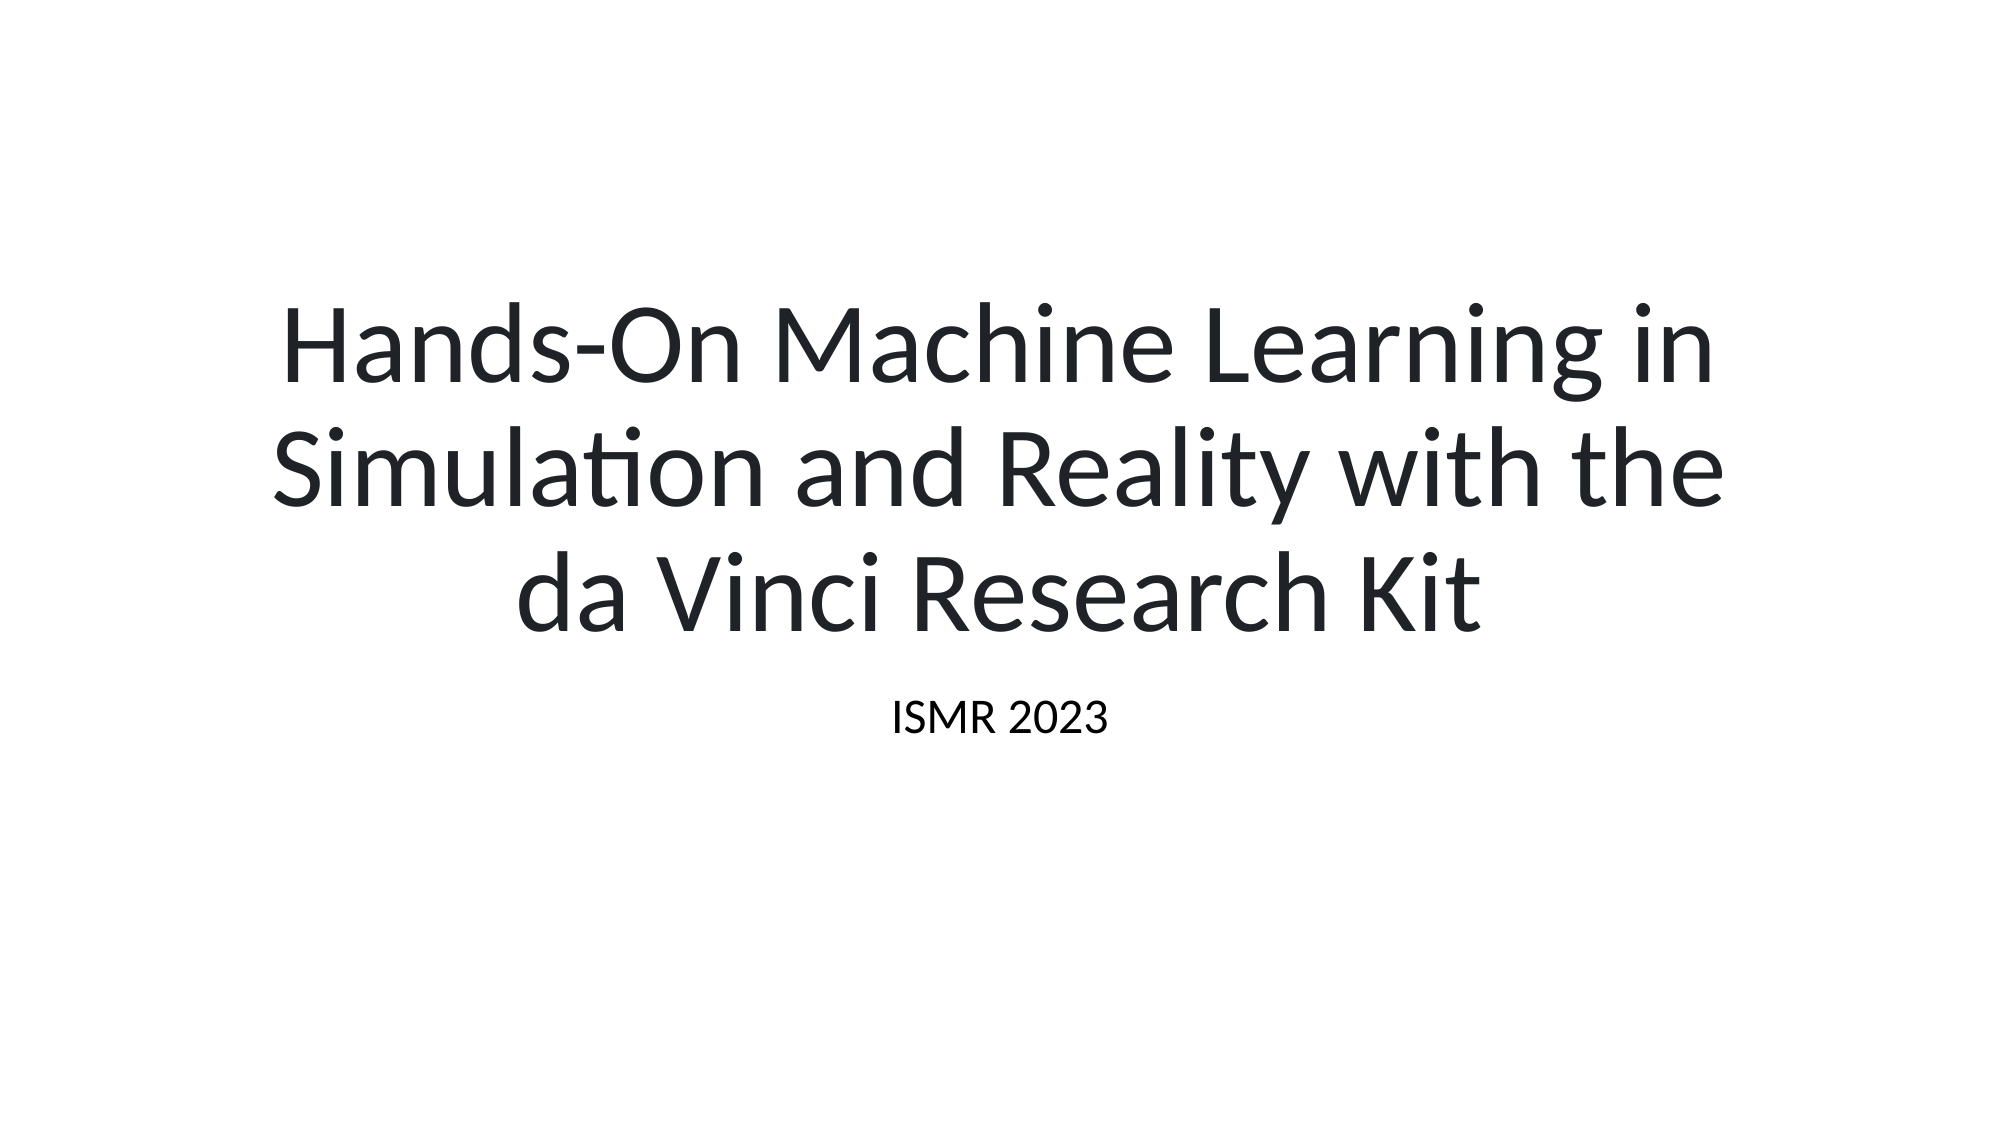

# Hands-On Machine Learning in Simulation and Reality with the da Vinci Research Kit

ISMR 2023